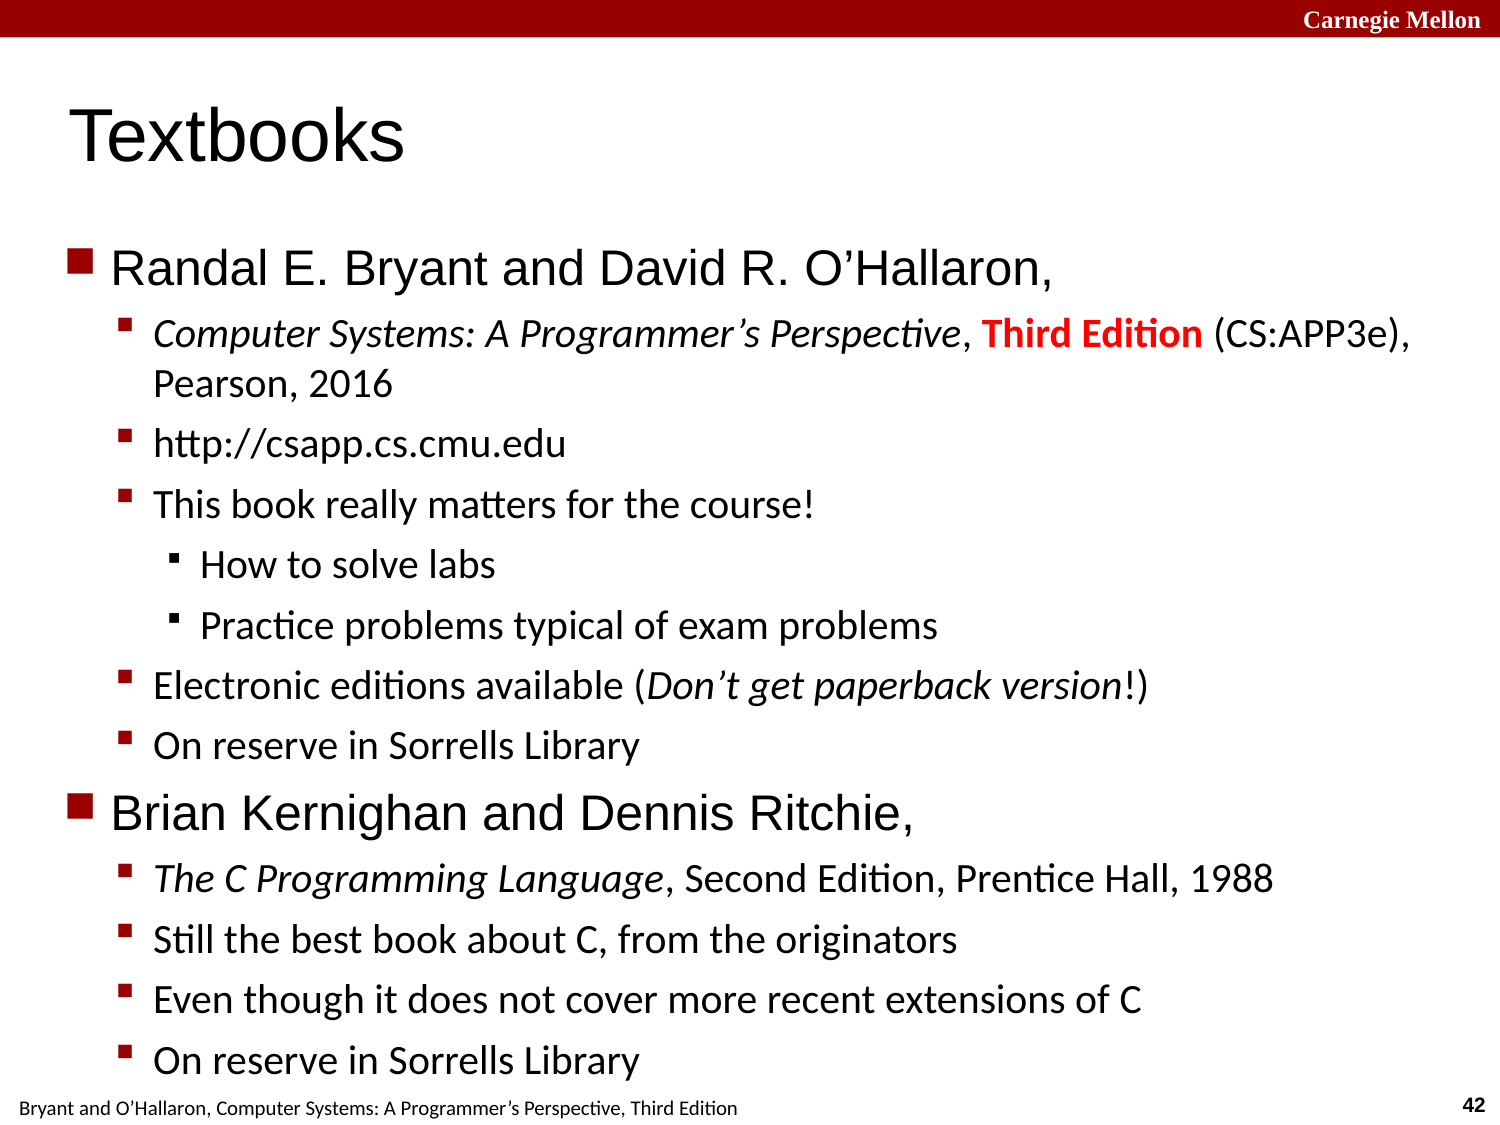

# Textbooks
Randal E. Bryant and David R. O’Hallaron,
Computer Systems: A Programmer’s Perspective, Third Edition (CS:APP3e), Pearson, 2016
http://csapp.cs.cmu.edu
This book really matters for the course!
How to solve labs
Practice problems typical of exam problems
Electronic editions available (Don’t get paperback version!)
On reserve in Sorrells Library
Brian Kernighan and Dennis Ritchie,
The C Programming Language, Second Edition, Prentice Hall, 1988
Still the best book about C, from the originators
Even though it does not cover more recent extensions of C
On reserve in Sorrells Library